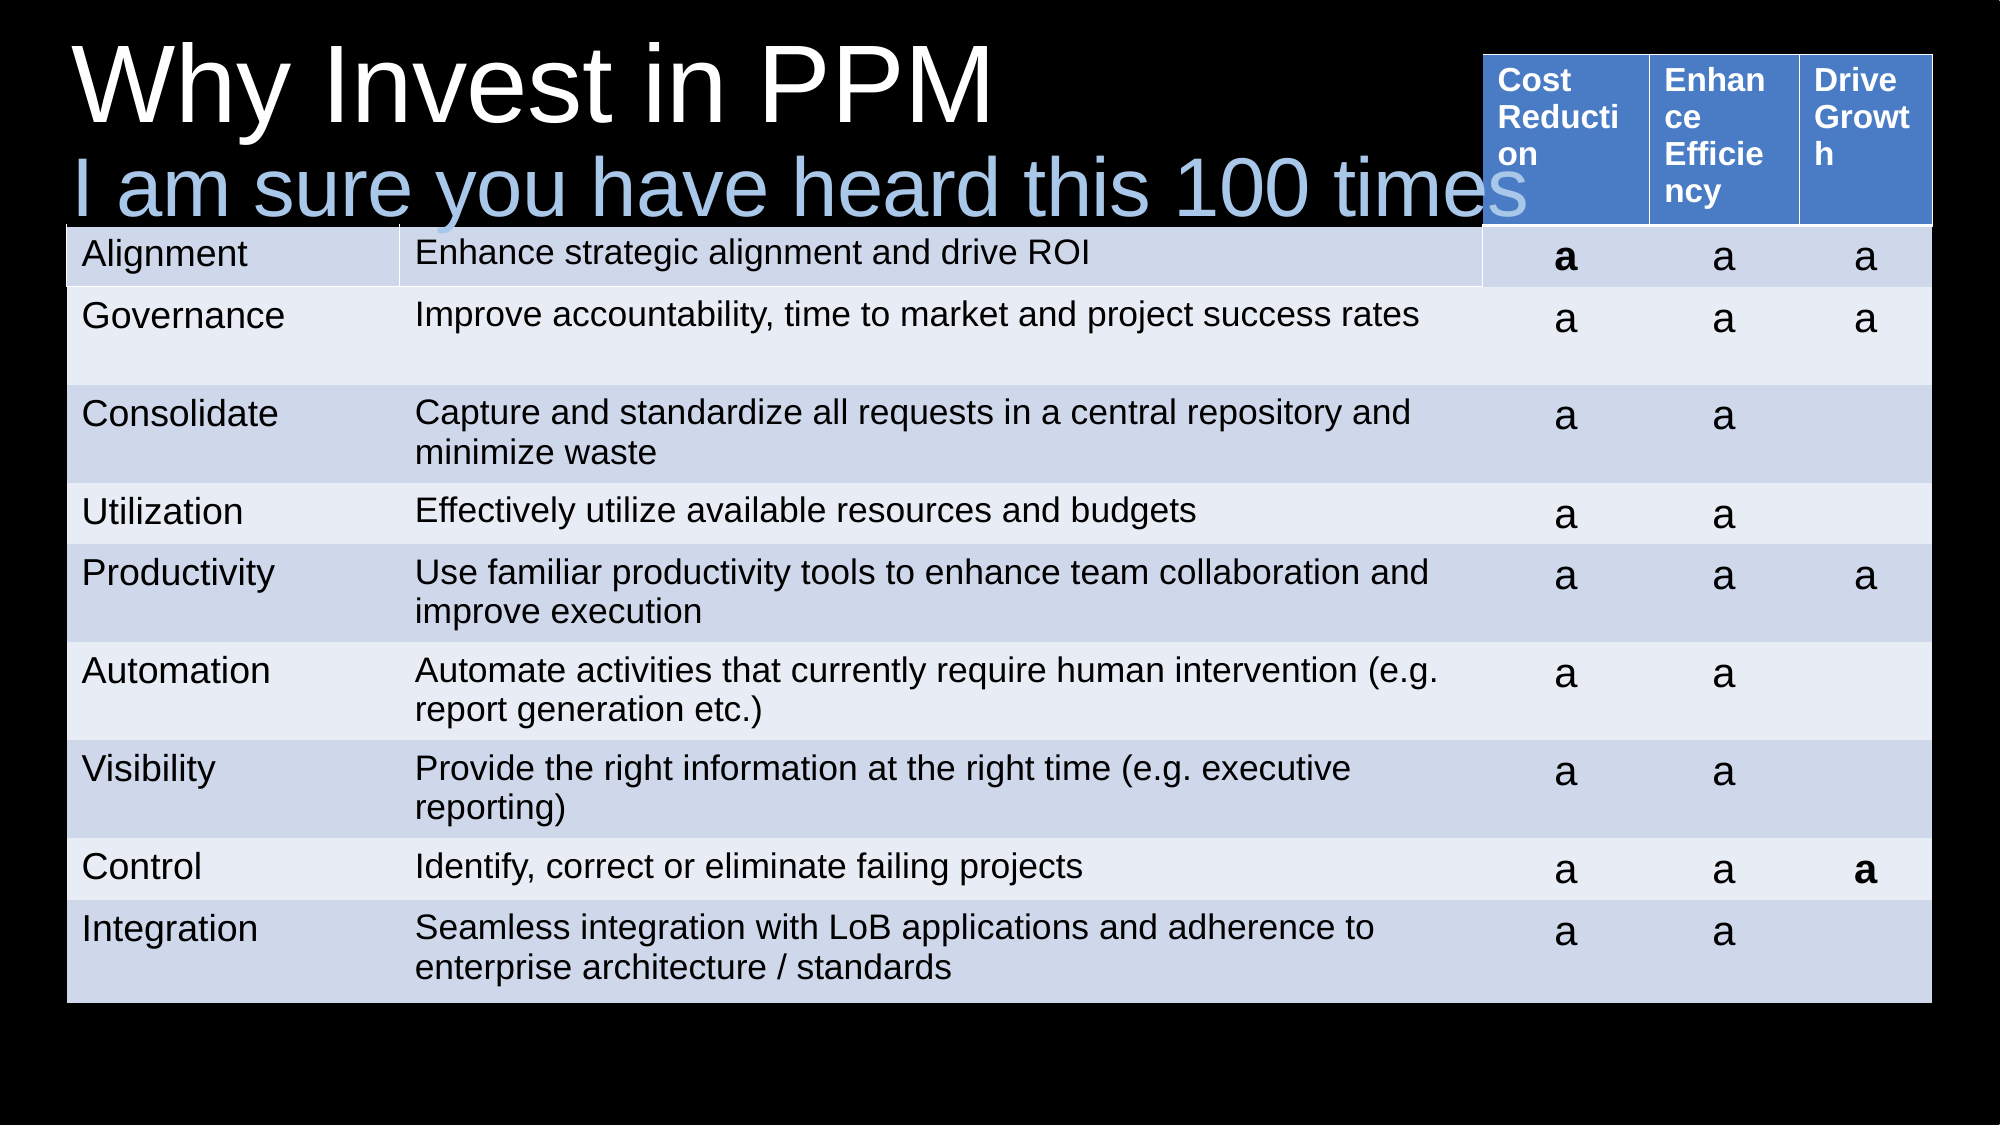

Why Invest in PPM
I am sure you have heard this 100 times
|  |  | Cost Reduction | Enhance Efficiency | Drive Growth |
| --- | --- | --- | --- | --- |
| Alignment | Enhance strategic alignment and drive ROI | a | a | a |
| Governance | Improve accountability, time to market and project success rates | a | a | a |
| Consolidate | Capture and standardize all requests in a central repository and minimize waste | a | a |  |
| Utilization | Effectively utilize available resources and budgets | a | a |  |
| Productivity | Use familiar productivity tools to enhance team collaboration and improve execution | a | a | a |
| Automation | Automate activities that currently require human intervention (e.g. report generation etc.) | a | a |  |
| Visibility | Provide the right information at the right time (e.g. executive reporting) | a | a |  |
| Control | Identify, correct or eliminate failing projects | a | a | a |
| Integration | Seamless integration with LoB applications and adherence to enterprise architecture / standards | a | a |  |